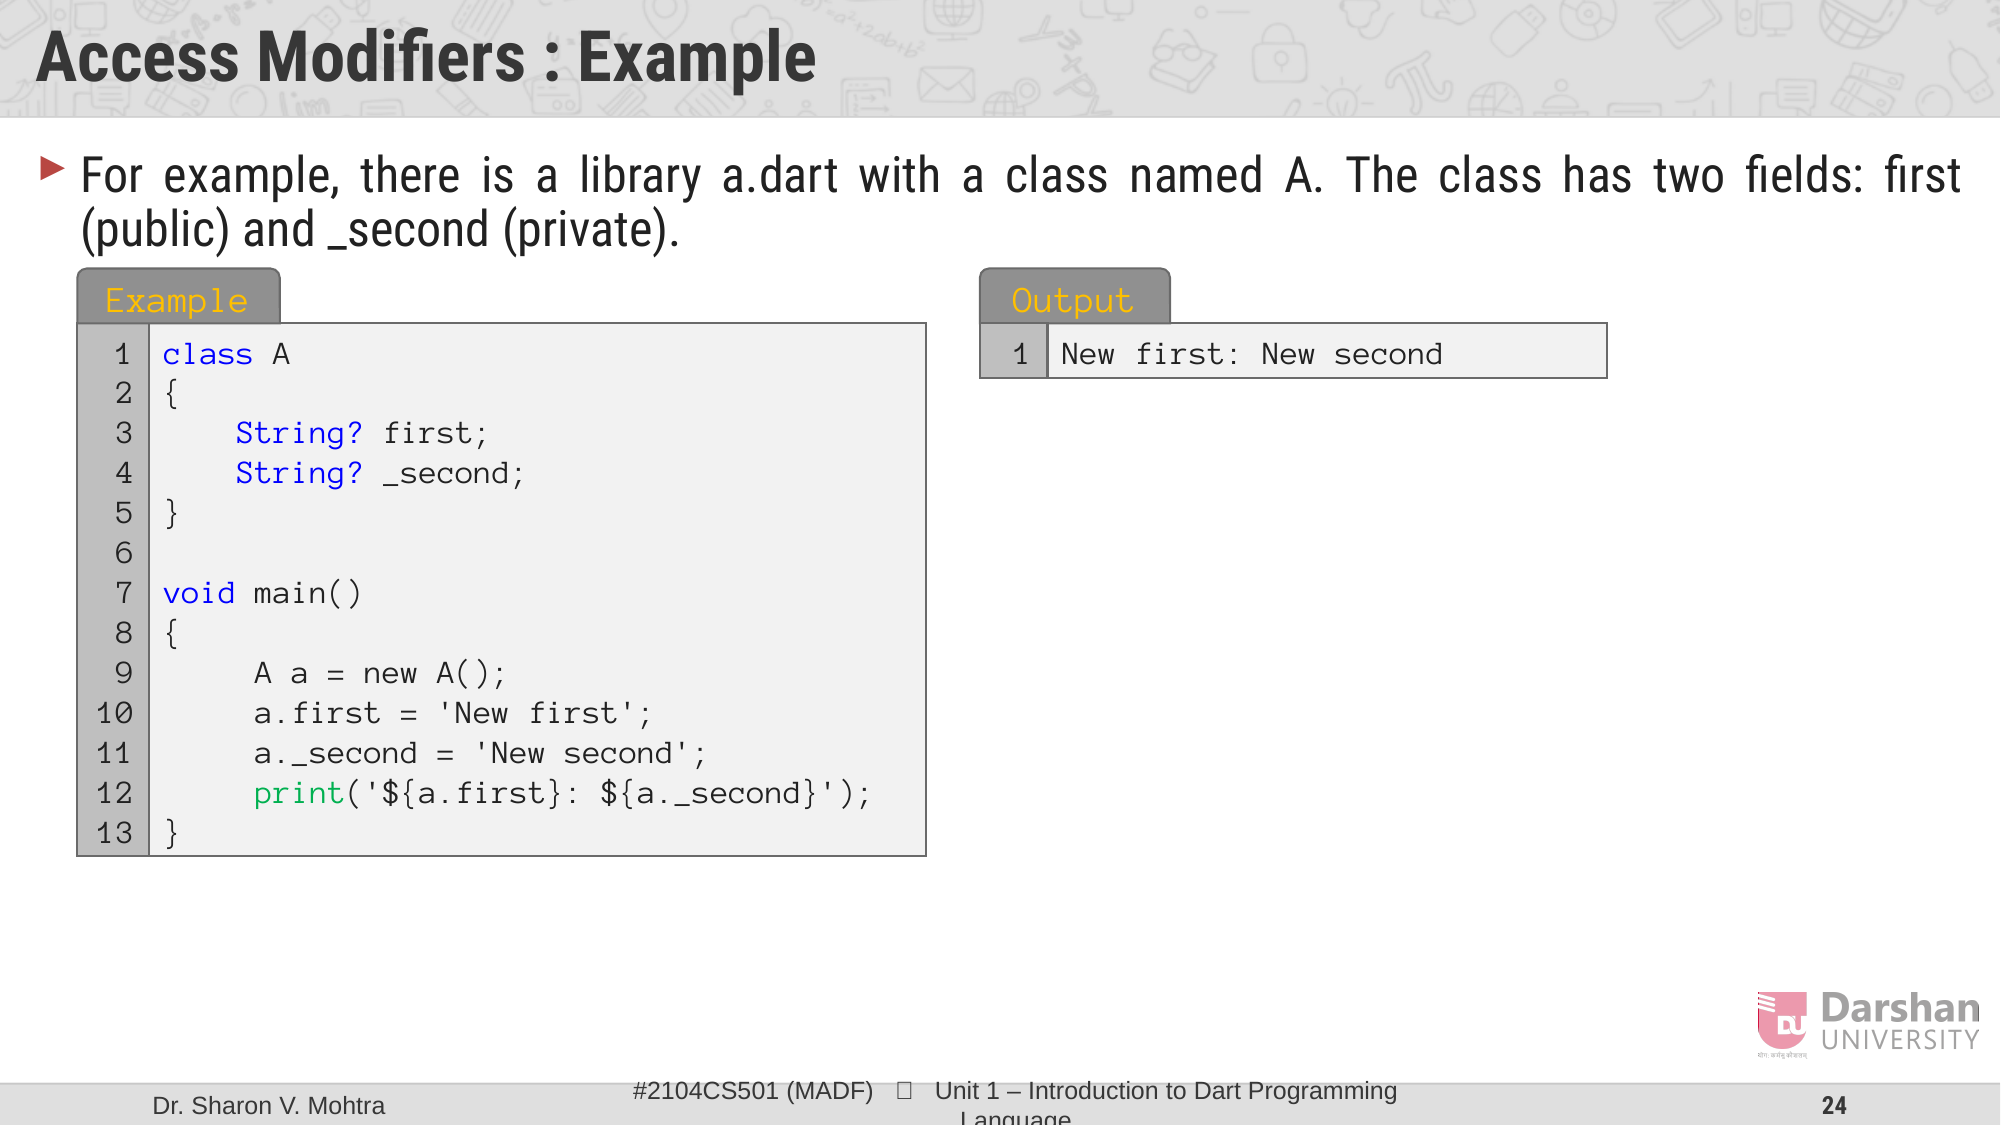

# Access Modifiers : Example
For example, there is a library a.dart with a class named A. The class has two fields: first (public) and _second (private).
Output
New first: New second
Example
1
2
3
4
5
6
7
8
9
10
11
12
13
class A
{
    String? first;
    String? _second;
}

void main()
{
     A a = new A();
     a.first = 'New first';
     a._second = 'New second';
     print('${a.first}: ${a._second}');
}
1